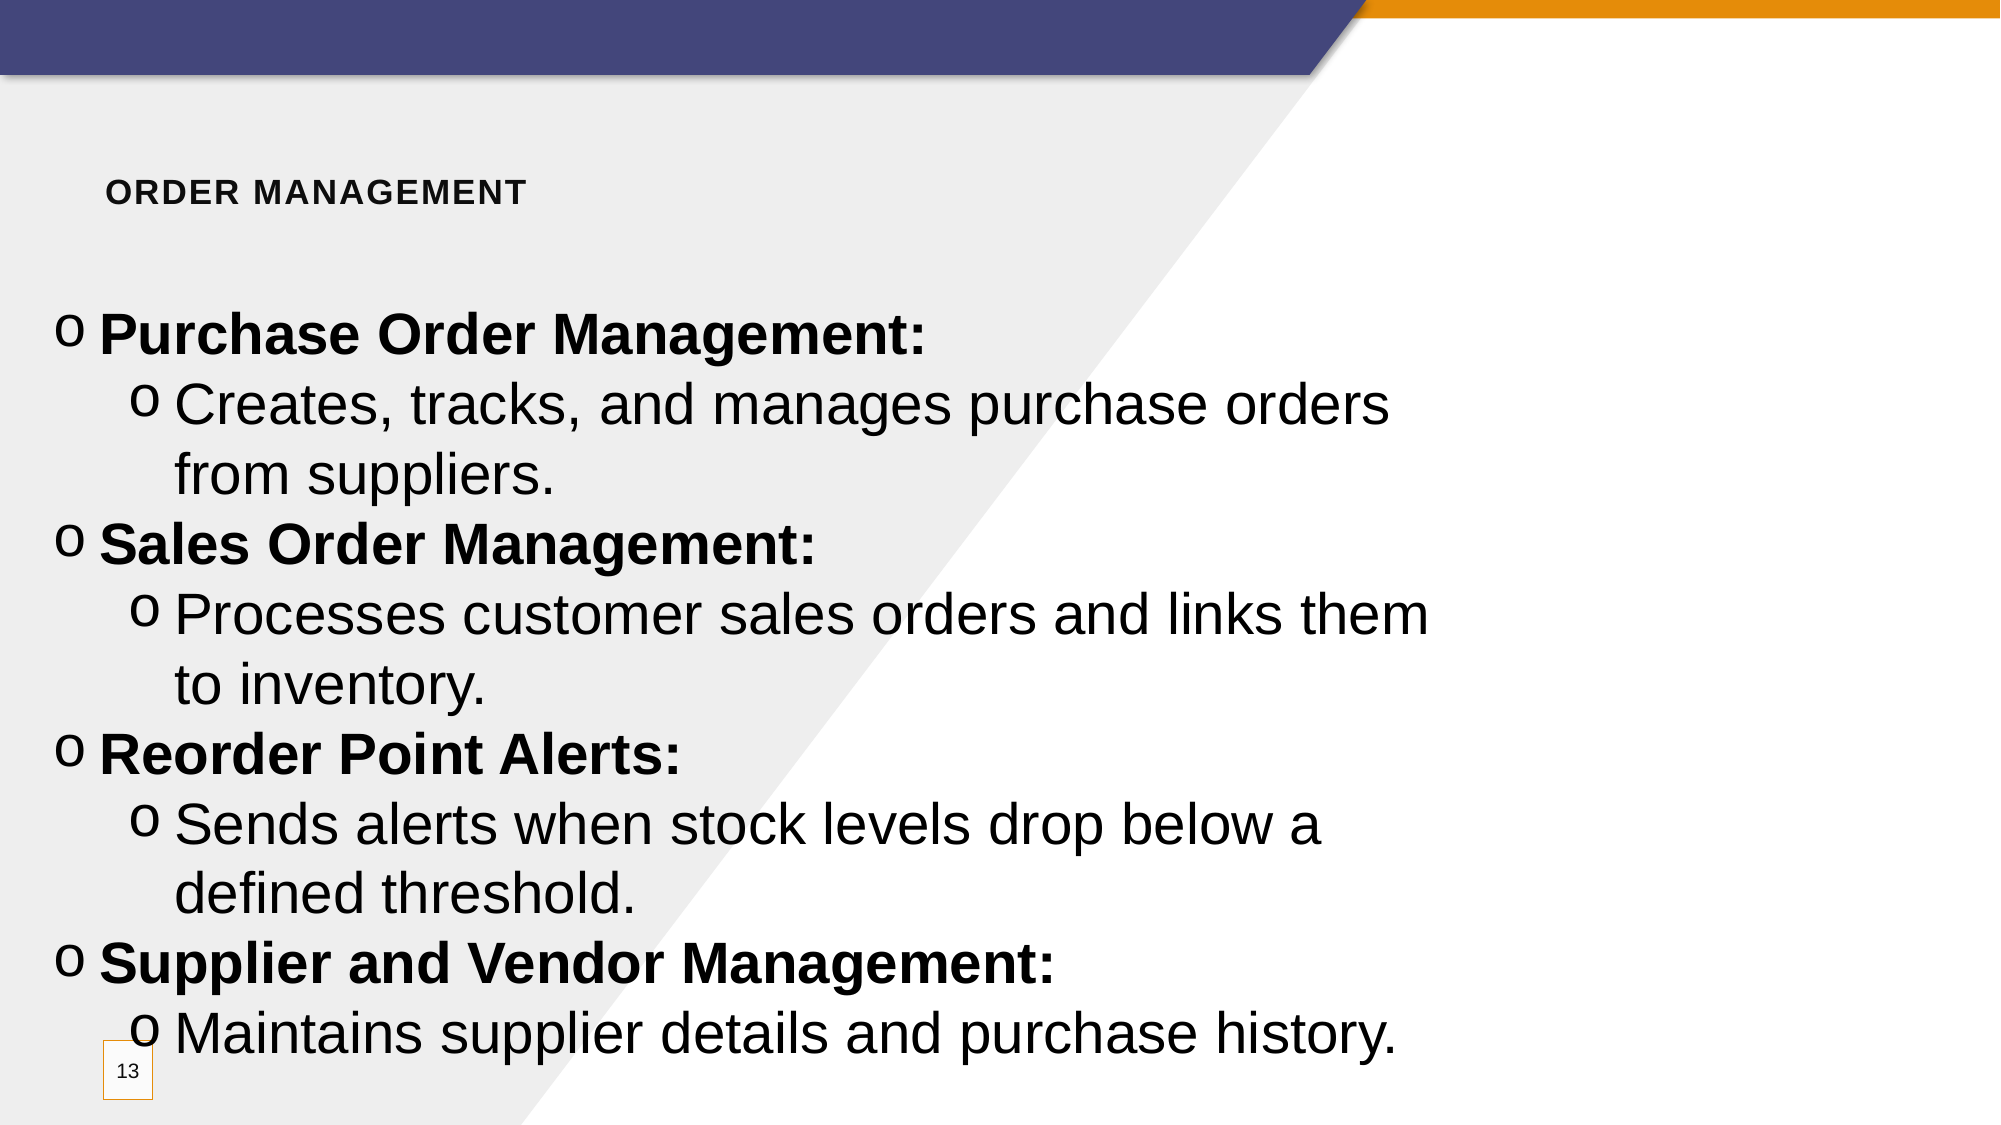

# Order Management
Purchase Order Management:
Creates, tracks, and manages purchase orders from suppliers.
Sales Order Management:
Processes customer sales orders and links them to inventory.
Reorder Point Alerts:
Sends alerts when stock levels drop below a defined threshold.
Supplier and Vendor Management:
Maintains supplier details and purchase history.

13